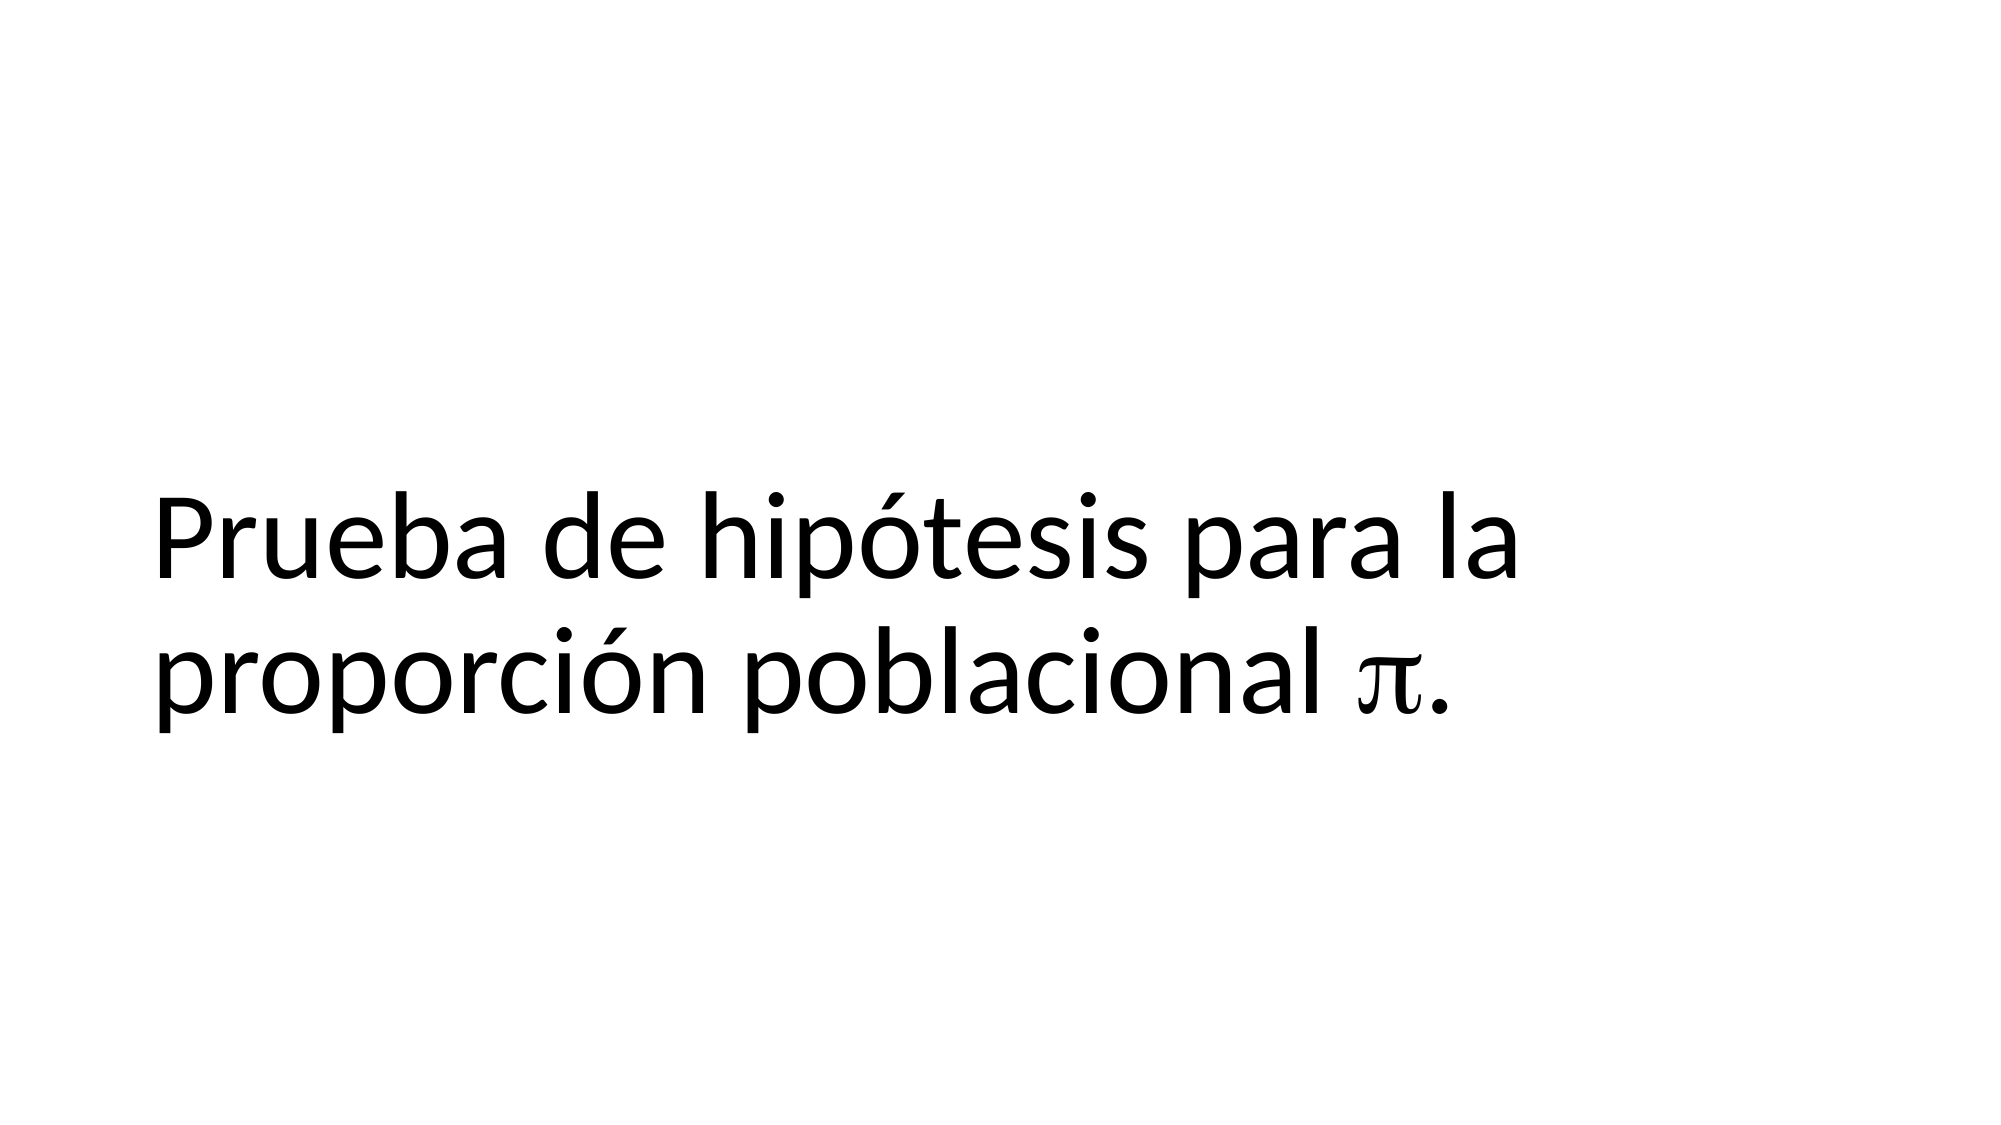

# Prueba de hipótesis para la proporción poblacional π.